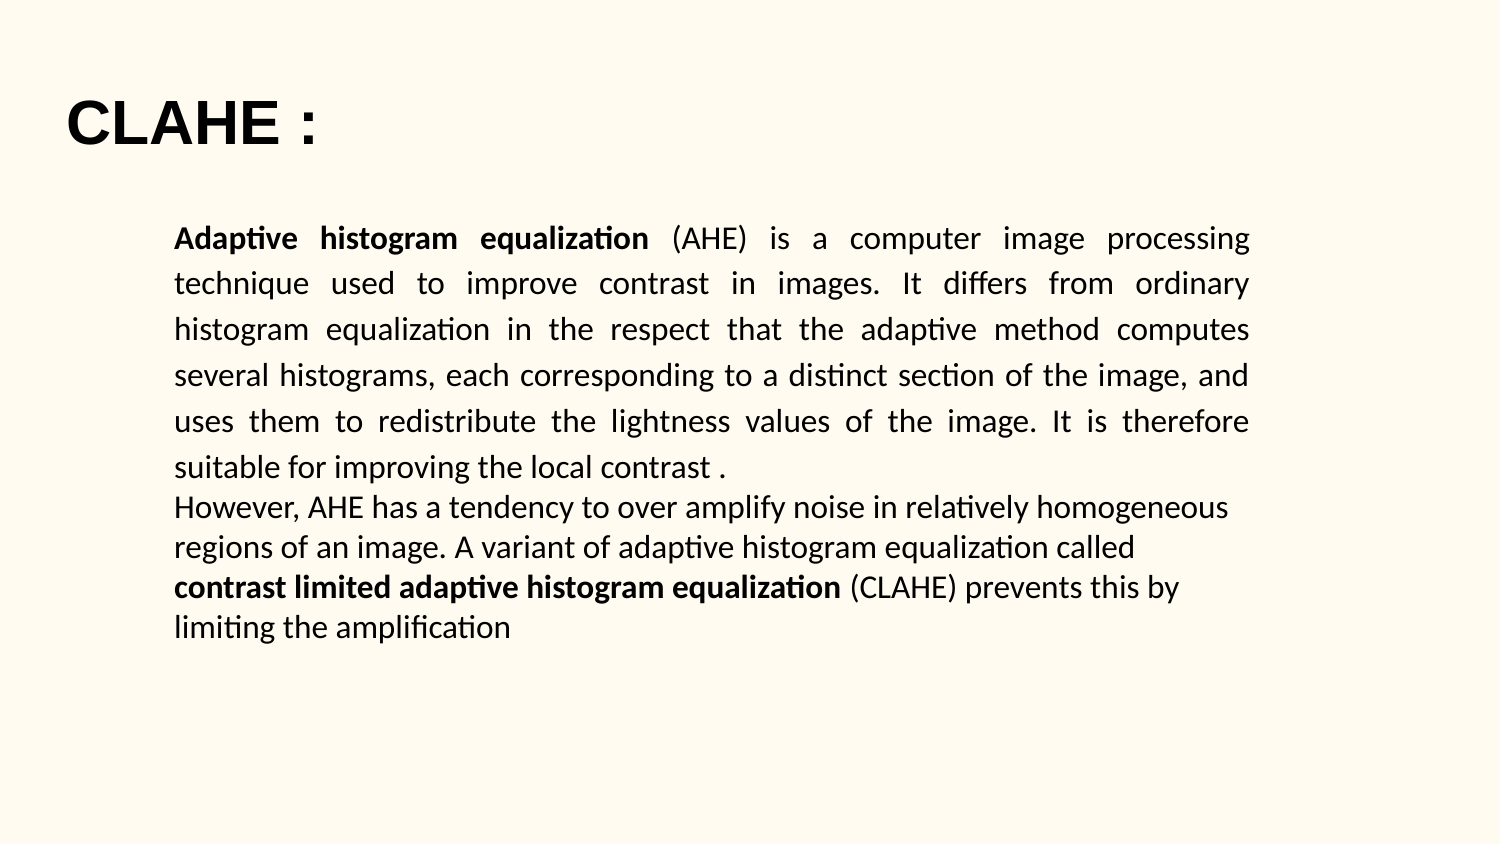

# CLAHE :
Adaptive histogram equalization (AHE) is a computer image processing technique used to improve contrast in images. It differs from ordinary histogram equalization in the respect that the adaptive method computes several histograms, each corresponding to a distinct section of the image, and uses them to redistribute the lightness values of the image. It is therefore suitable for improving the local contrast .
However, AHE has a tendency to over amplify noise in relatively homogeneous regions of an image. A variant of adaptive histogram equalization called contrast limited adaptive histogram equalization (CLAHE) prevents this by limiting the amplification